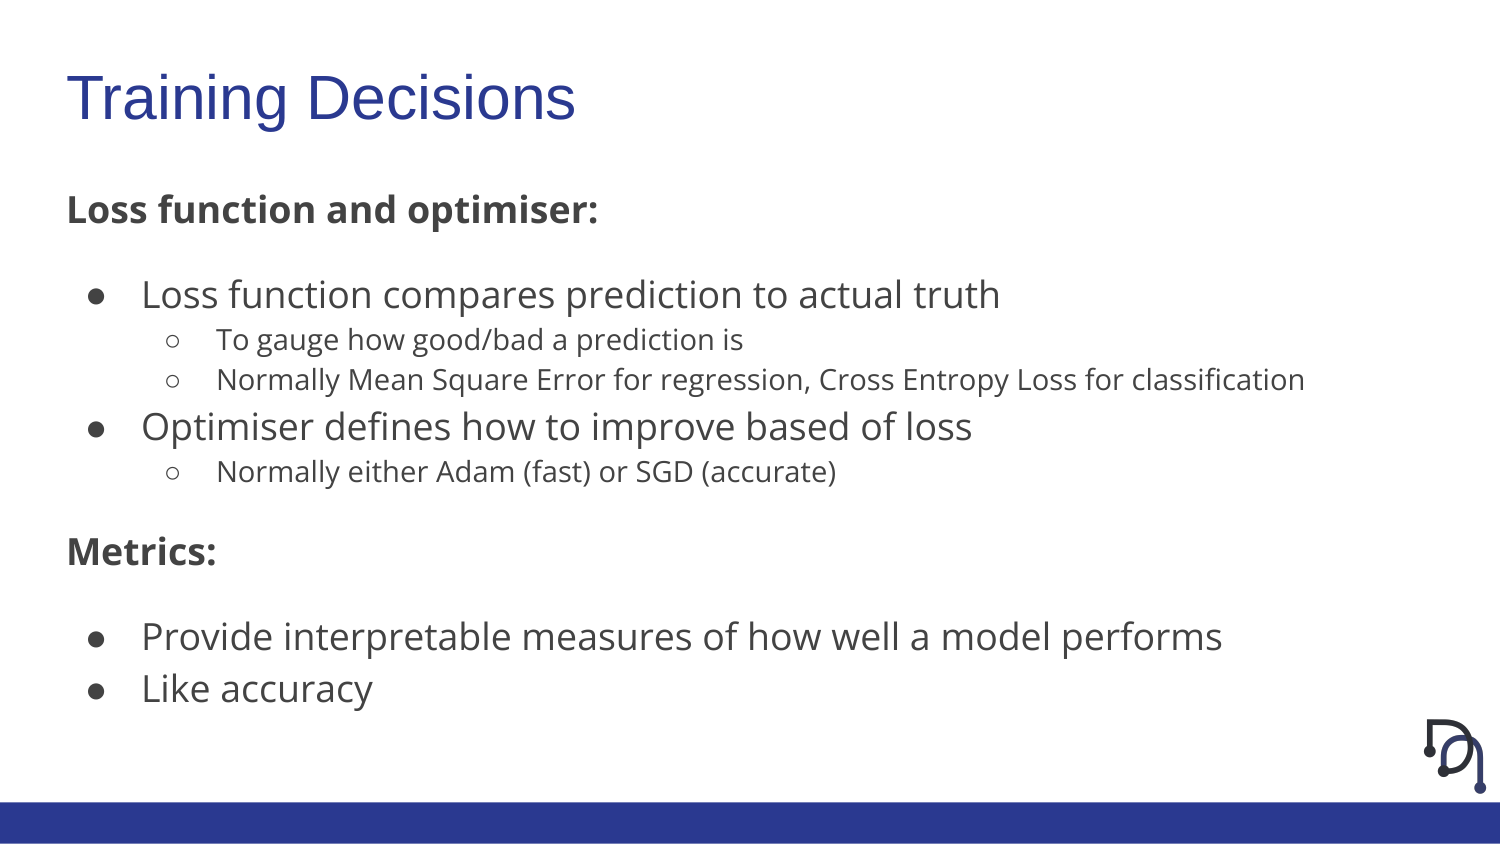

# Training Decisions
Loss function and optimiser:
Loss function compares prediction to actual truth
To gauge how good/bad a prediction is
Normally Mean Square Error for regression, Cross Entropy Loss for classification
Optimiser defines how to improve based of loss
Normally either Adam (fast) or SGD (accurate)
Metrics:
Provide interpretable measures of how well a model performs
Like accuracy